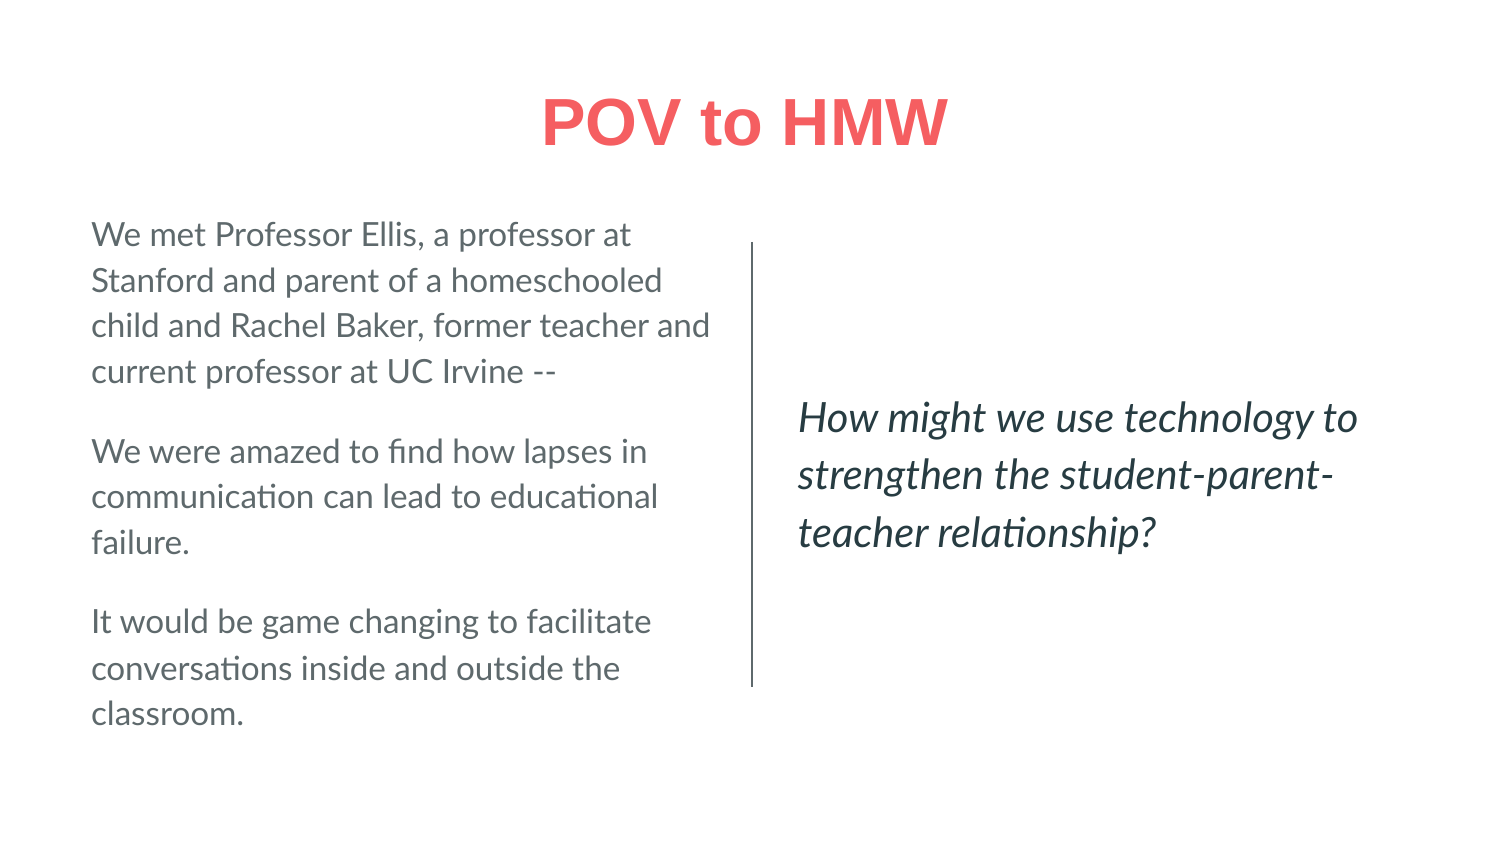

# POV to HMW
How might we use technology to  strengthen the student-parent-teacher relationship?
We met Professor Ellis, a professor at Stanford and parent of a homeschooled child and Rachel Baker, former teacher and current professor at UC Irvine --
We were amazed to find how lapses in communication can lead to educational failure.
It would be game changing to facilitate conversations inside and outside the classroom.